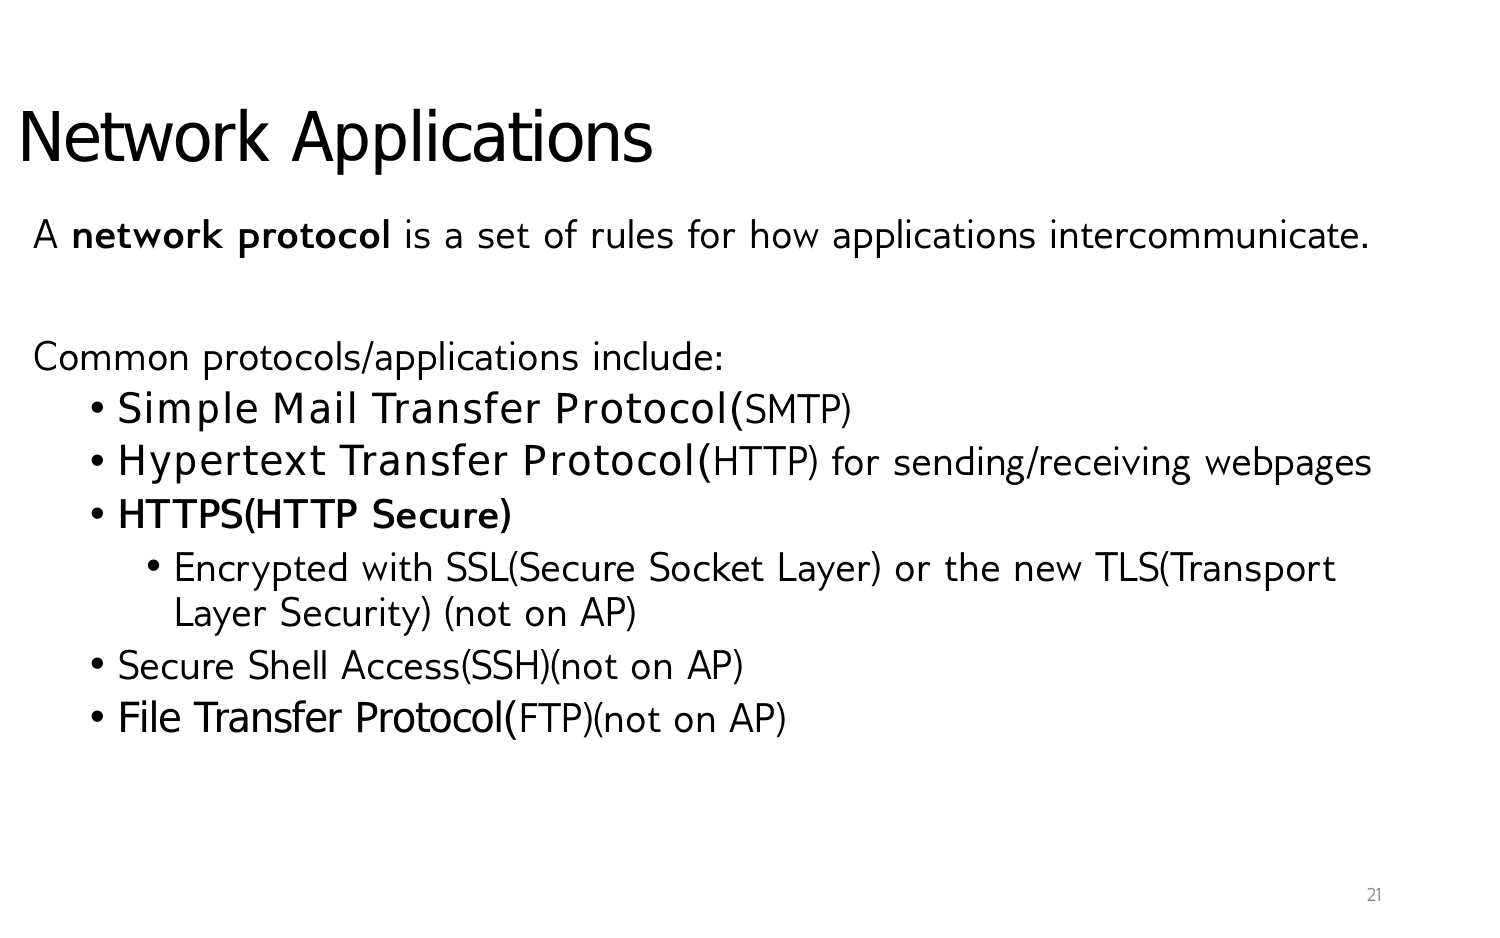

Network Applications
A network protocol is a set of rules for how applications intercommunicate.

Common protocols/applications include:
Simple Mail Transfer Protocol(SMTP)
Hypertext Transfer Protocol(HTTP) for sending/receiving webpages
HTTPS(HTTP Secure)
Encrypted with SSL(Secure Socket Layer) or the new TLS(Transport Layer Security) (not on AP)
Secure Shell Access(SSH)(not on AP)
File Transfer Protocol(FTP)(not on AP)

21